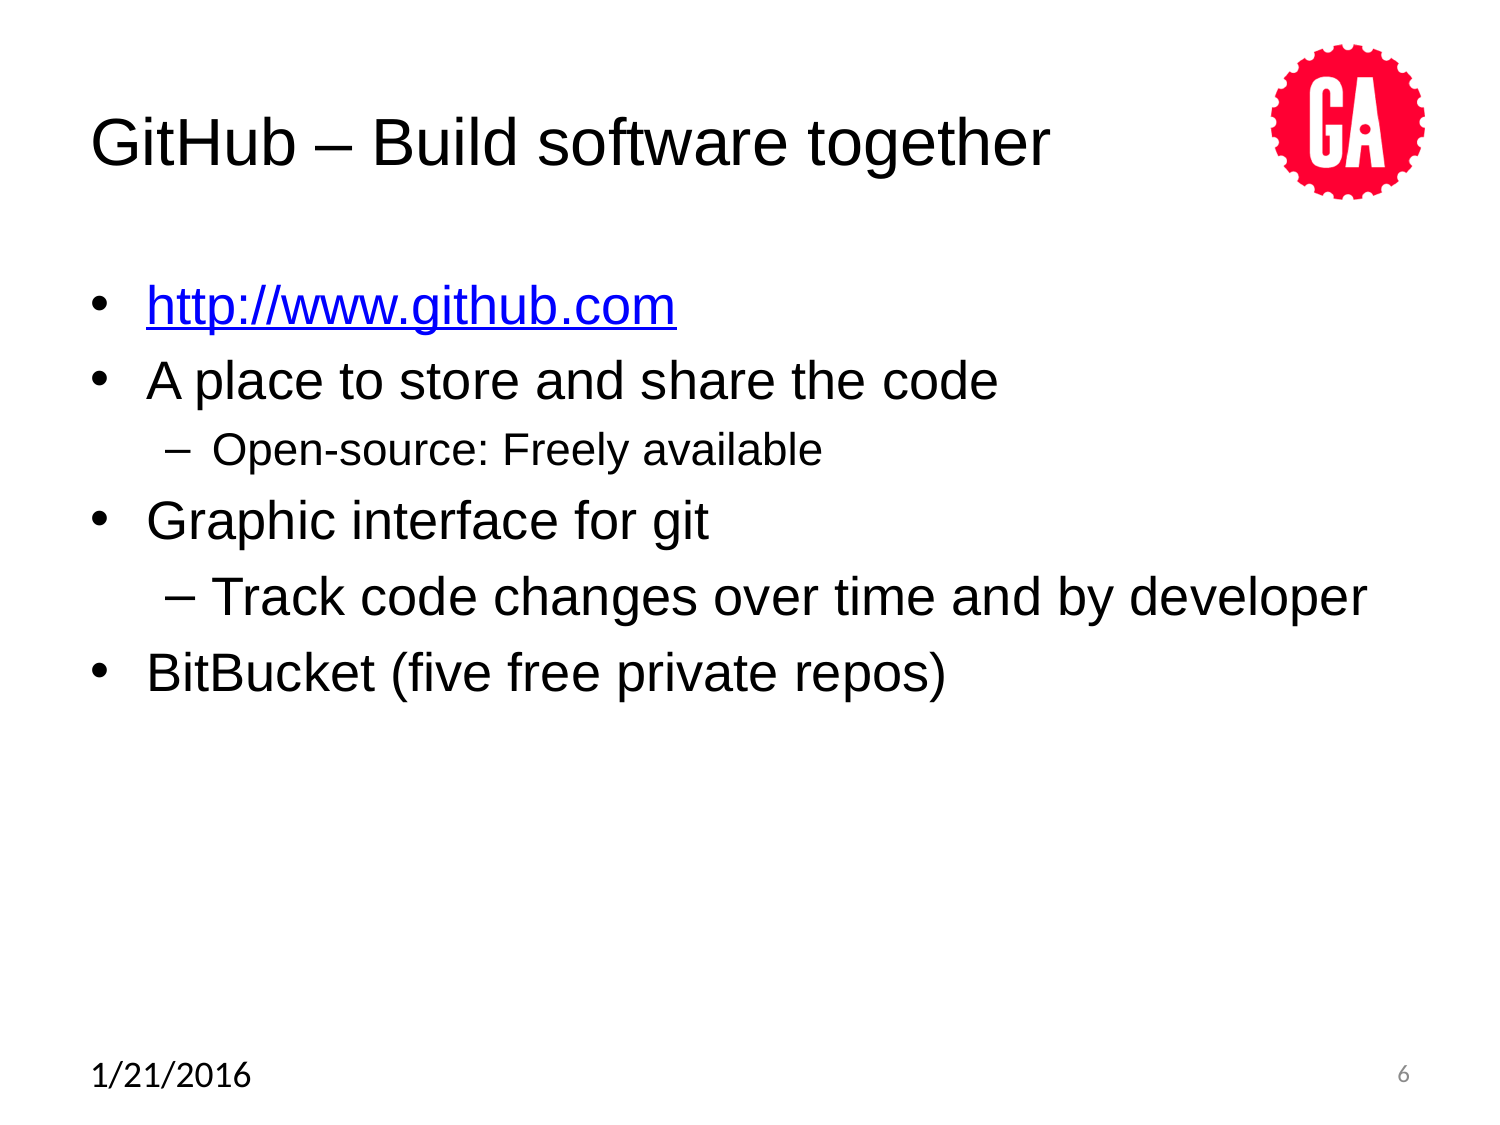

# GitHub – Build software together
http://www.github.com
A place to store and share the code
Open-source: Freely available
Graphic interface for git
Track code changes over time and by developer
BitBucket (five free private repos)
1/21/2016
6